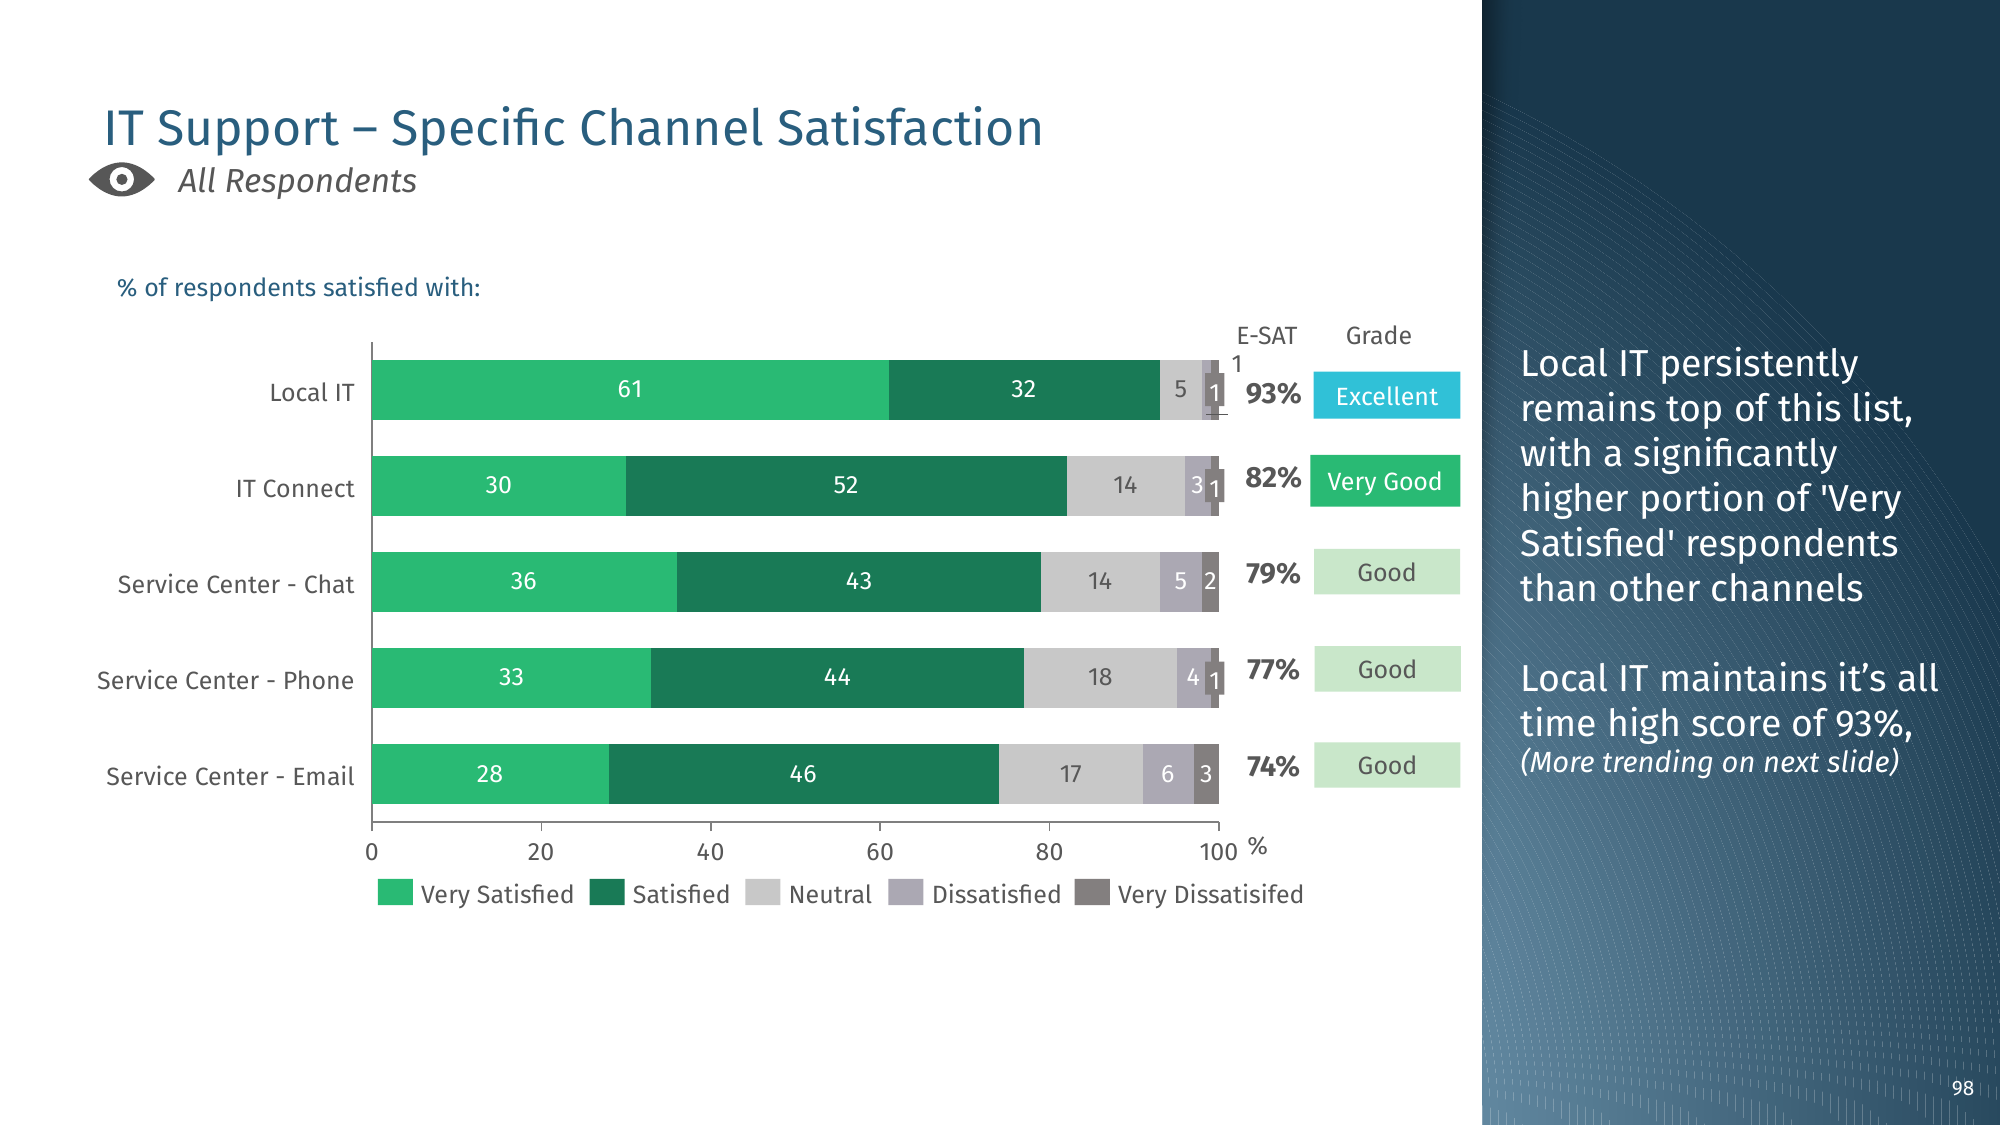

Local IT persistently remains top of this list, with a significantly higher portion of 'Very Satisfied' respondents than other channels

Local IT maintains it’s all time high score of 93%, (More trending on next slide)
# IT Support – Specific Channel Satisfaction

All Respondents
% of respondents satisfied with:
Grade
E-SAT

### Chart

| Category |  |  |  |  |  |
|---|---|---|---|---|---|
93%
Excellent
Local IT
1
82%
Very Good
IT Connect
1
79%
Good
Service Center - Chat
77%
Good
Service Center - Phone
1
74%
Good
Service Center - Email
%
Very Satisfied
Satisfied
Neutral
Dissatisfied
Very Dissatisifed